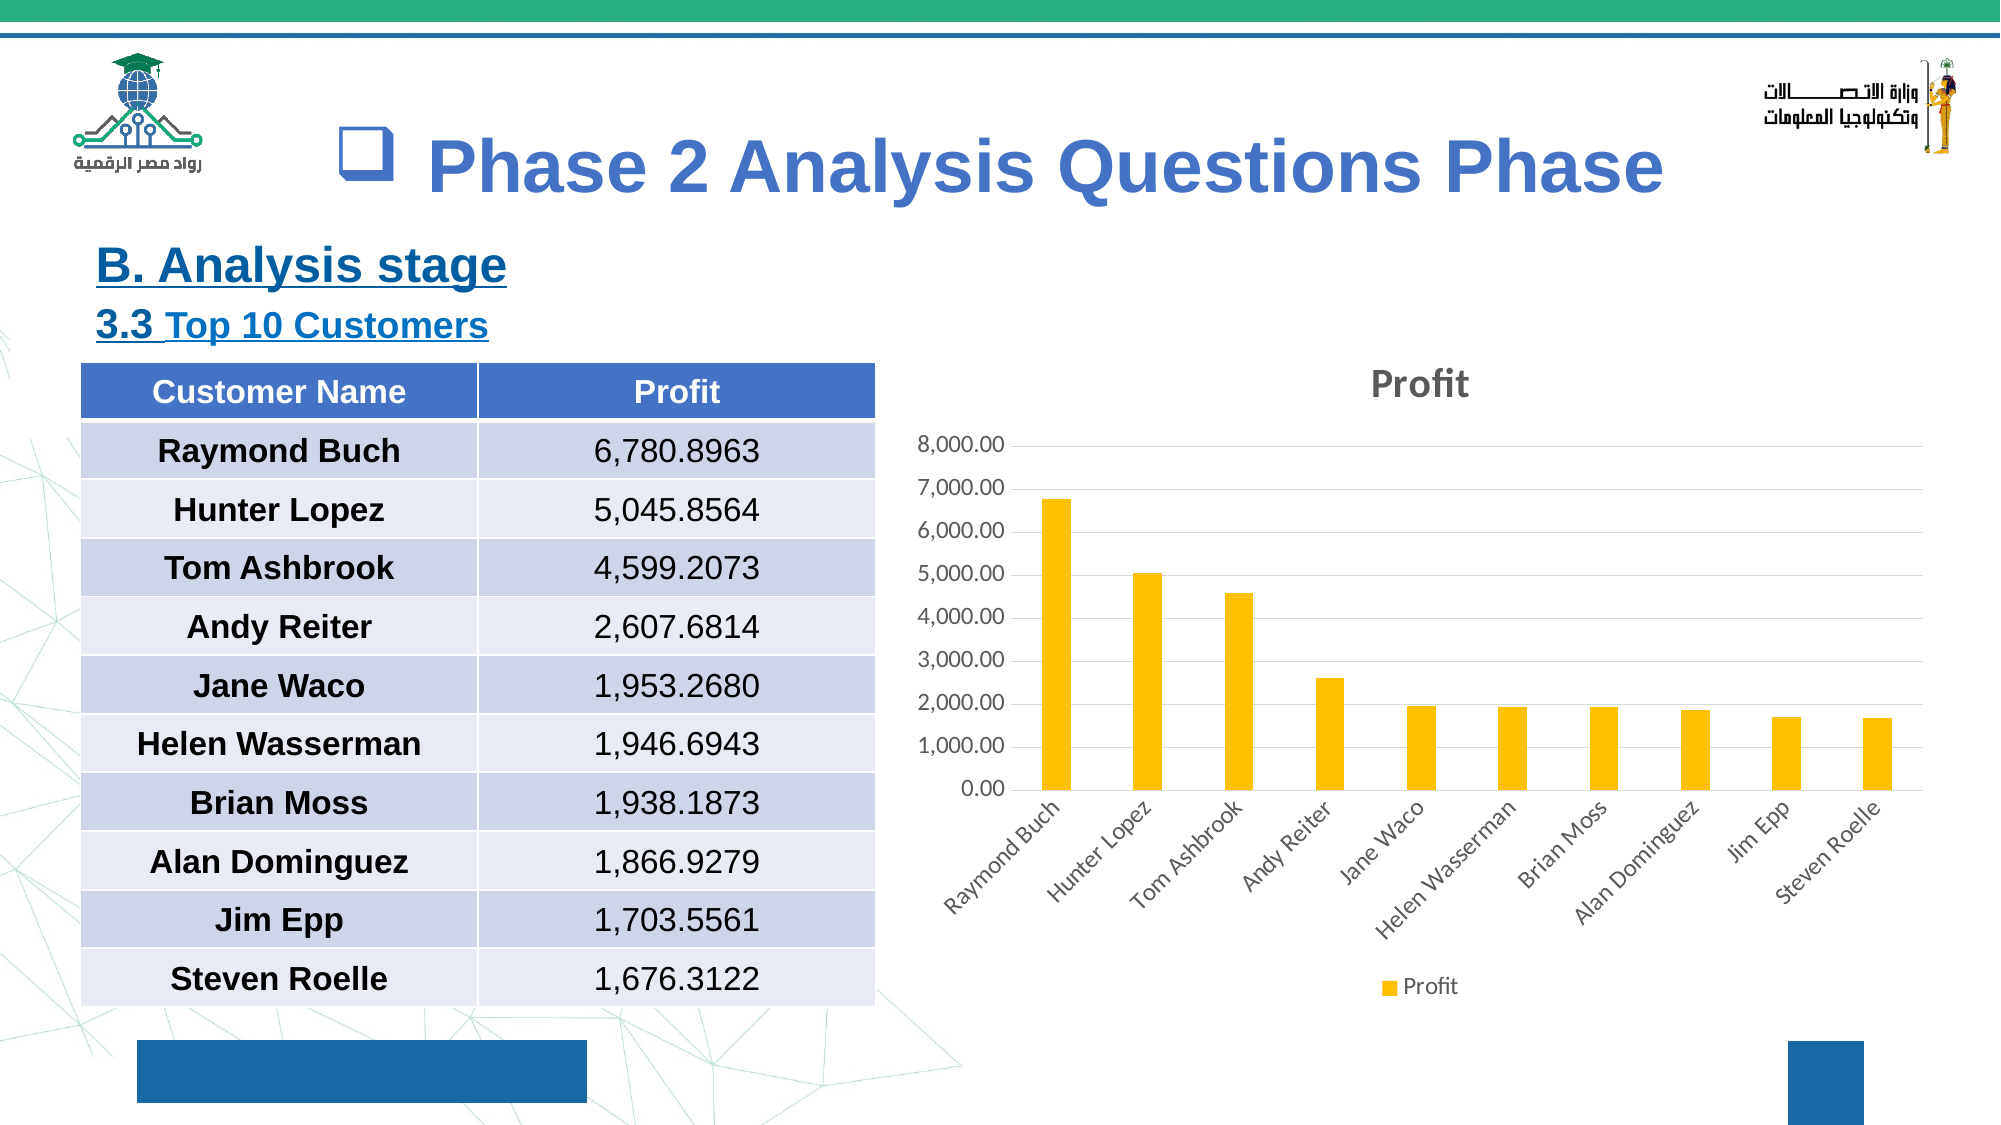

# Phase 2 Analysis Questions Phase
B. Analysis stage
3.3 Top 10 Customers

### Chart: Profit

| Category | Profit |
|---|---|
| Raymond Buch | 6780.8963 |
| Hunter Lopez | 5045.8564 |
| Tom Ashbrook | 4599.2073 |
| Andy Reiter | 2607.6814 |
| Jane Waco | 1953.268 |
| Helen Wasserman | 1946.6943 |
| Brian Moss | 1938.1873 |
| Alan Dominguez | 1866.9279 |
| Jim Epp | 1703.5561 |
| Steven Roelle | 1676.3122 |
| Customer Name | Profit |
| --- | --- |
| Raymond Buch | 6,780.8963 |
| Hunter Lopez | 5,045.8564 |
| Tom Ashbrook | 4,599.2073 |
| Andy Reiter | 2,607.6814 |
| Jane Waco | 1,953.2680 |
| Helen Wasserman | 1,946.6943 |
| Brian Moss | 1,938.1873 |
| Alan Dominguez | 1,866.9279 |
| Jim Epp | 1,703.5561 |
| Steven Roelle | 1,676.3122 |